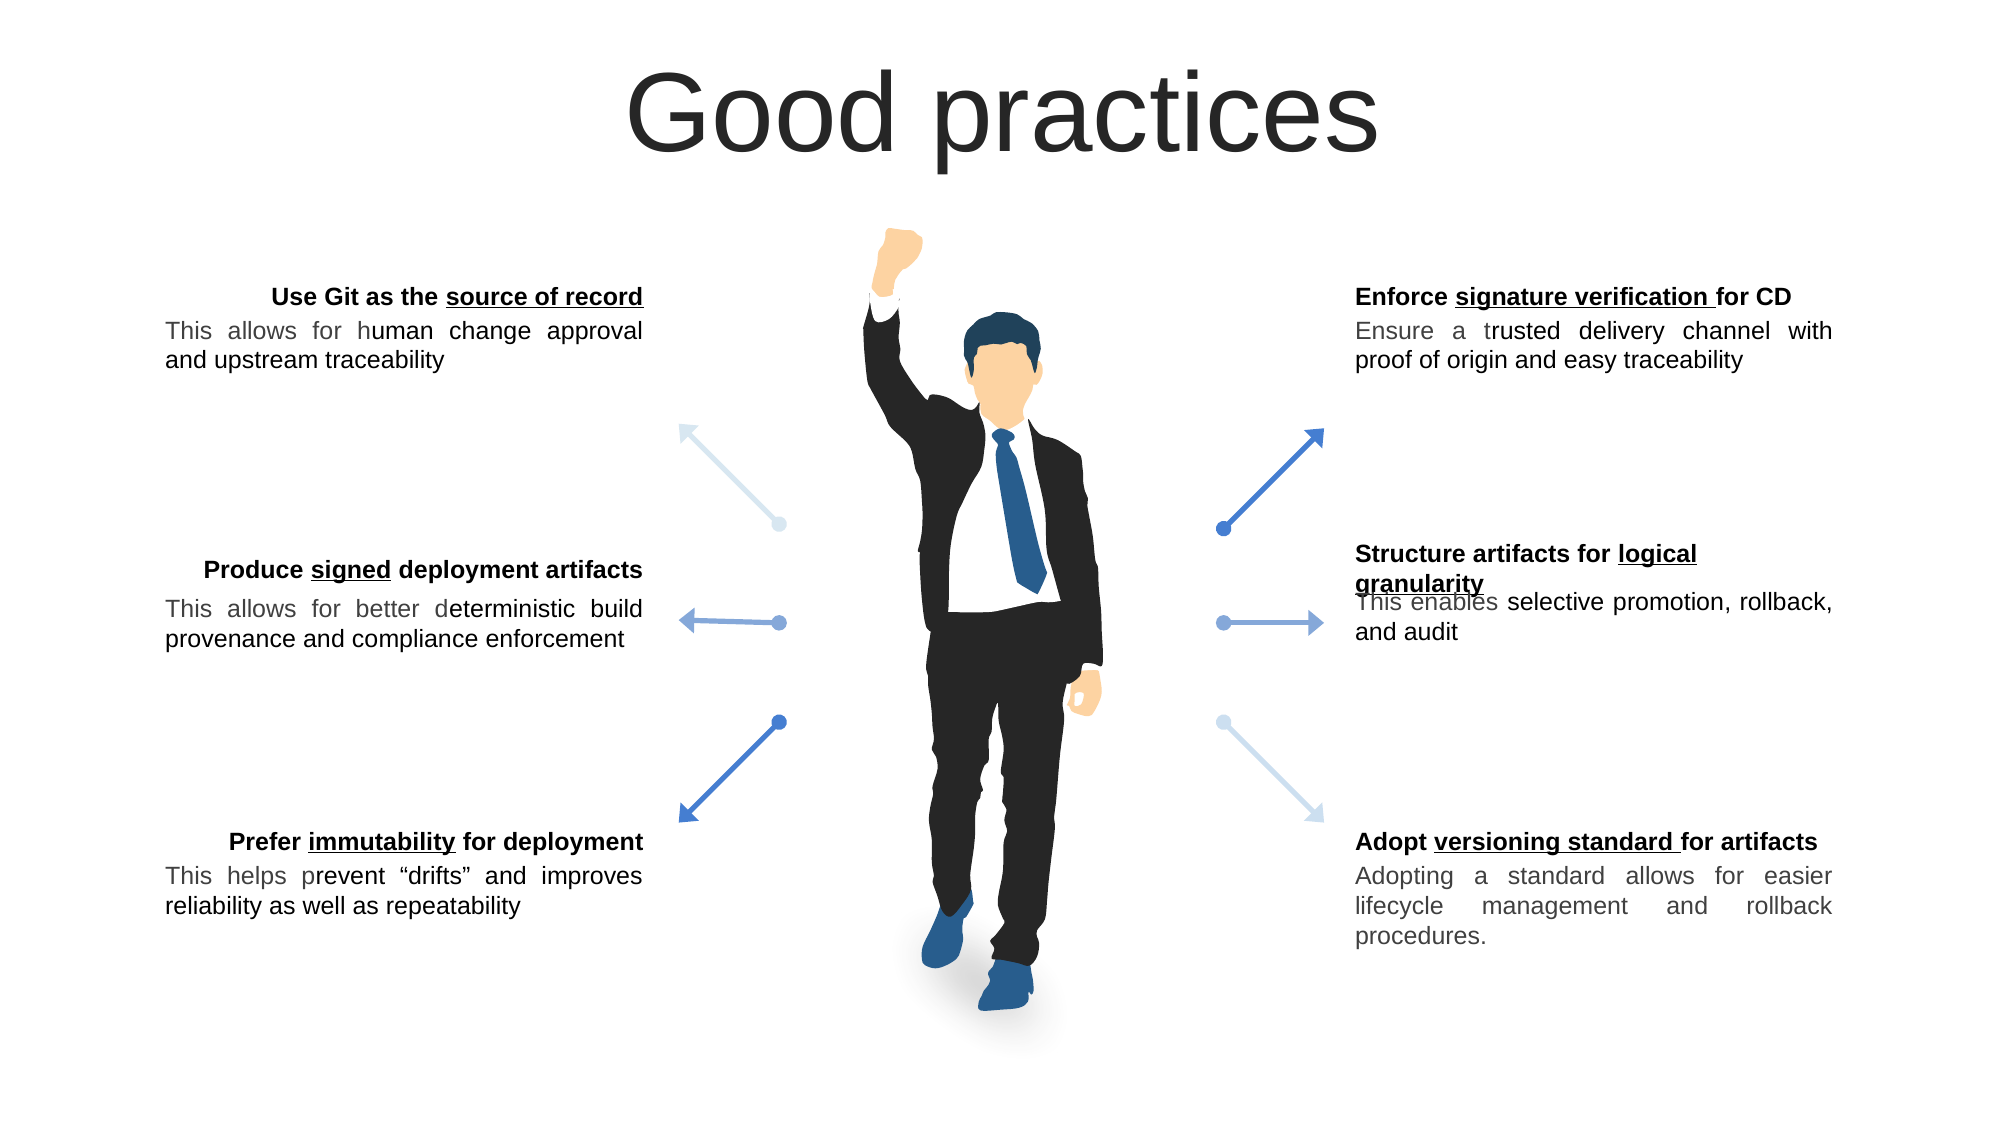

Good practices

Use Git as the source of record
This allows for human change approval and upstream traceability
Enforce signature verification for CD
Ensure a trusted delivery channel with proof of origin and easy traceability
Structure artifacts for logical granularity
This enables selective promotion, rollback, and audit
Produce signed deployment artifacts
This allows for better deterministic build provenance and compliance enforcement
Prefer immutability for deployment
This helps prevent “drifts” and improves reliability as well as repeatability
Adopt versioning standard for artifacts
Adopting a standard allows for easier lifecycle management and rollback procedures.